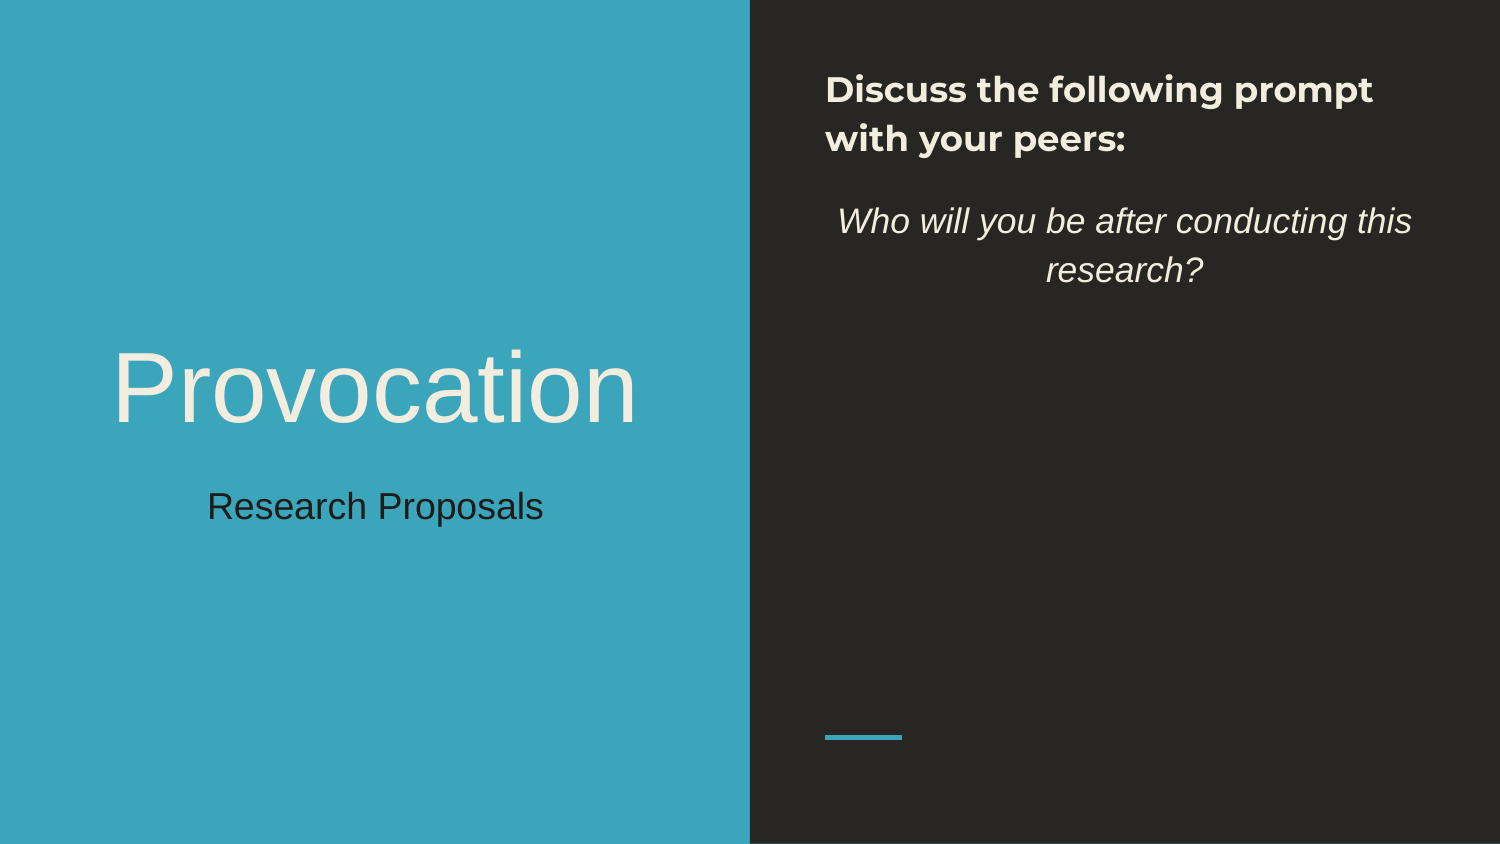

Discuss the following prompt with your peers:
Who will you be after conducting this research?

# Provocation
Research Proposals